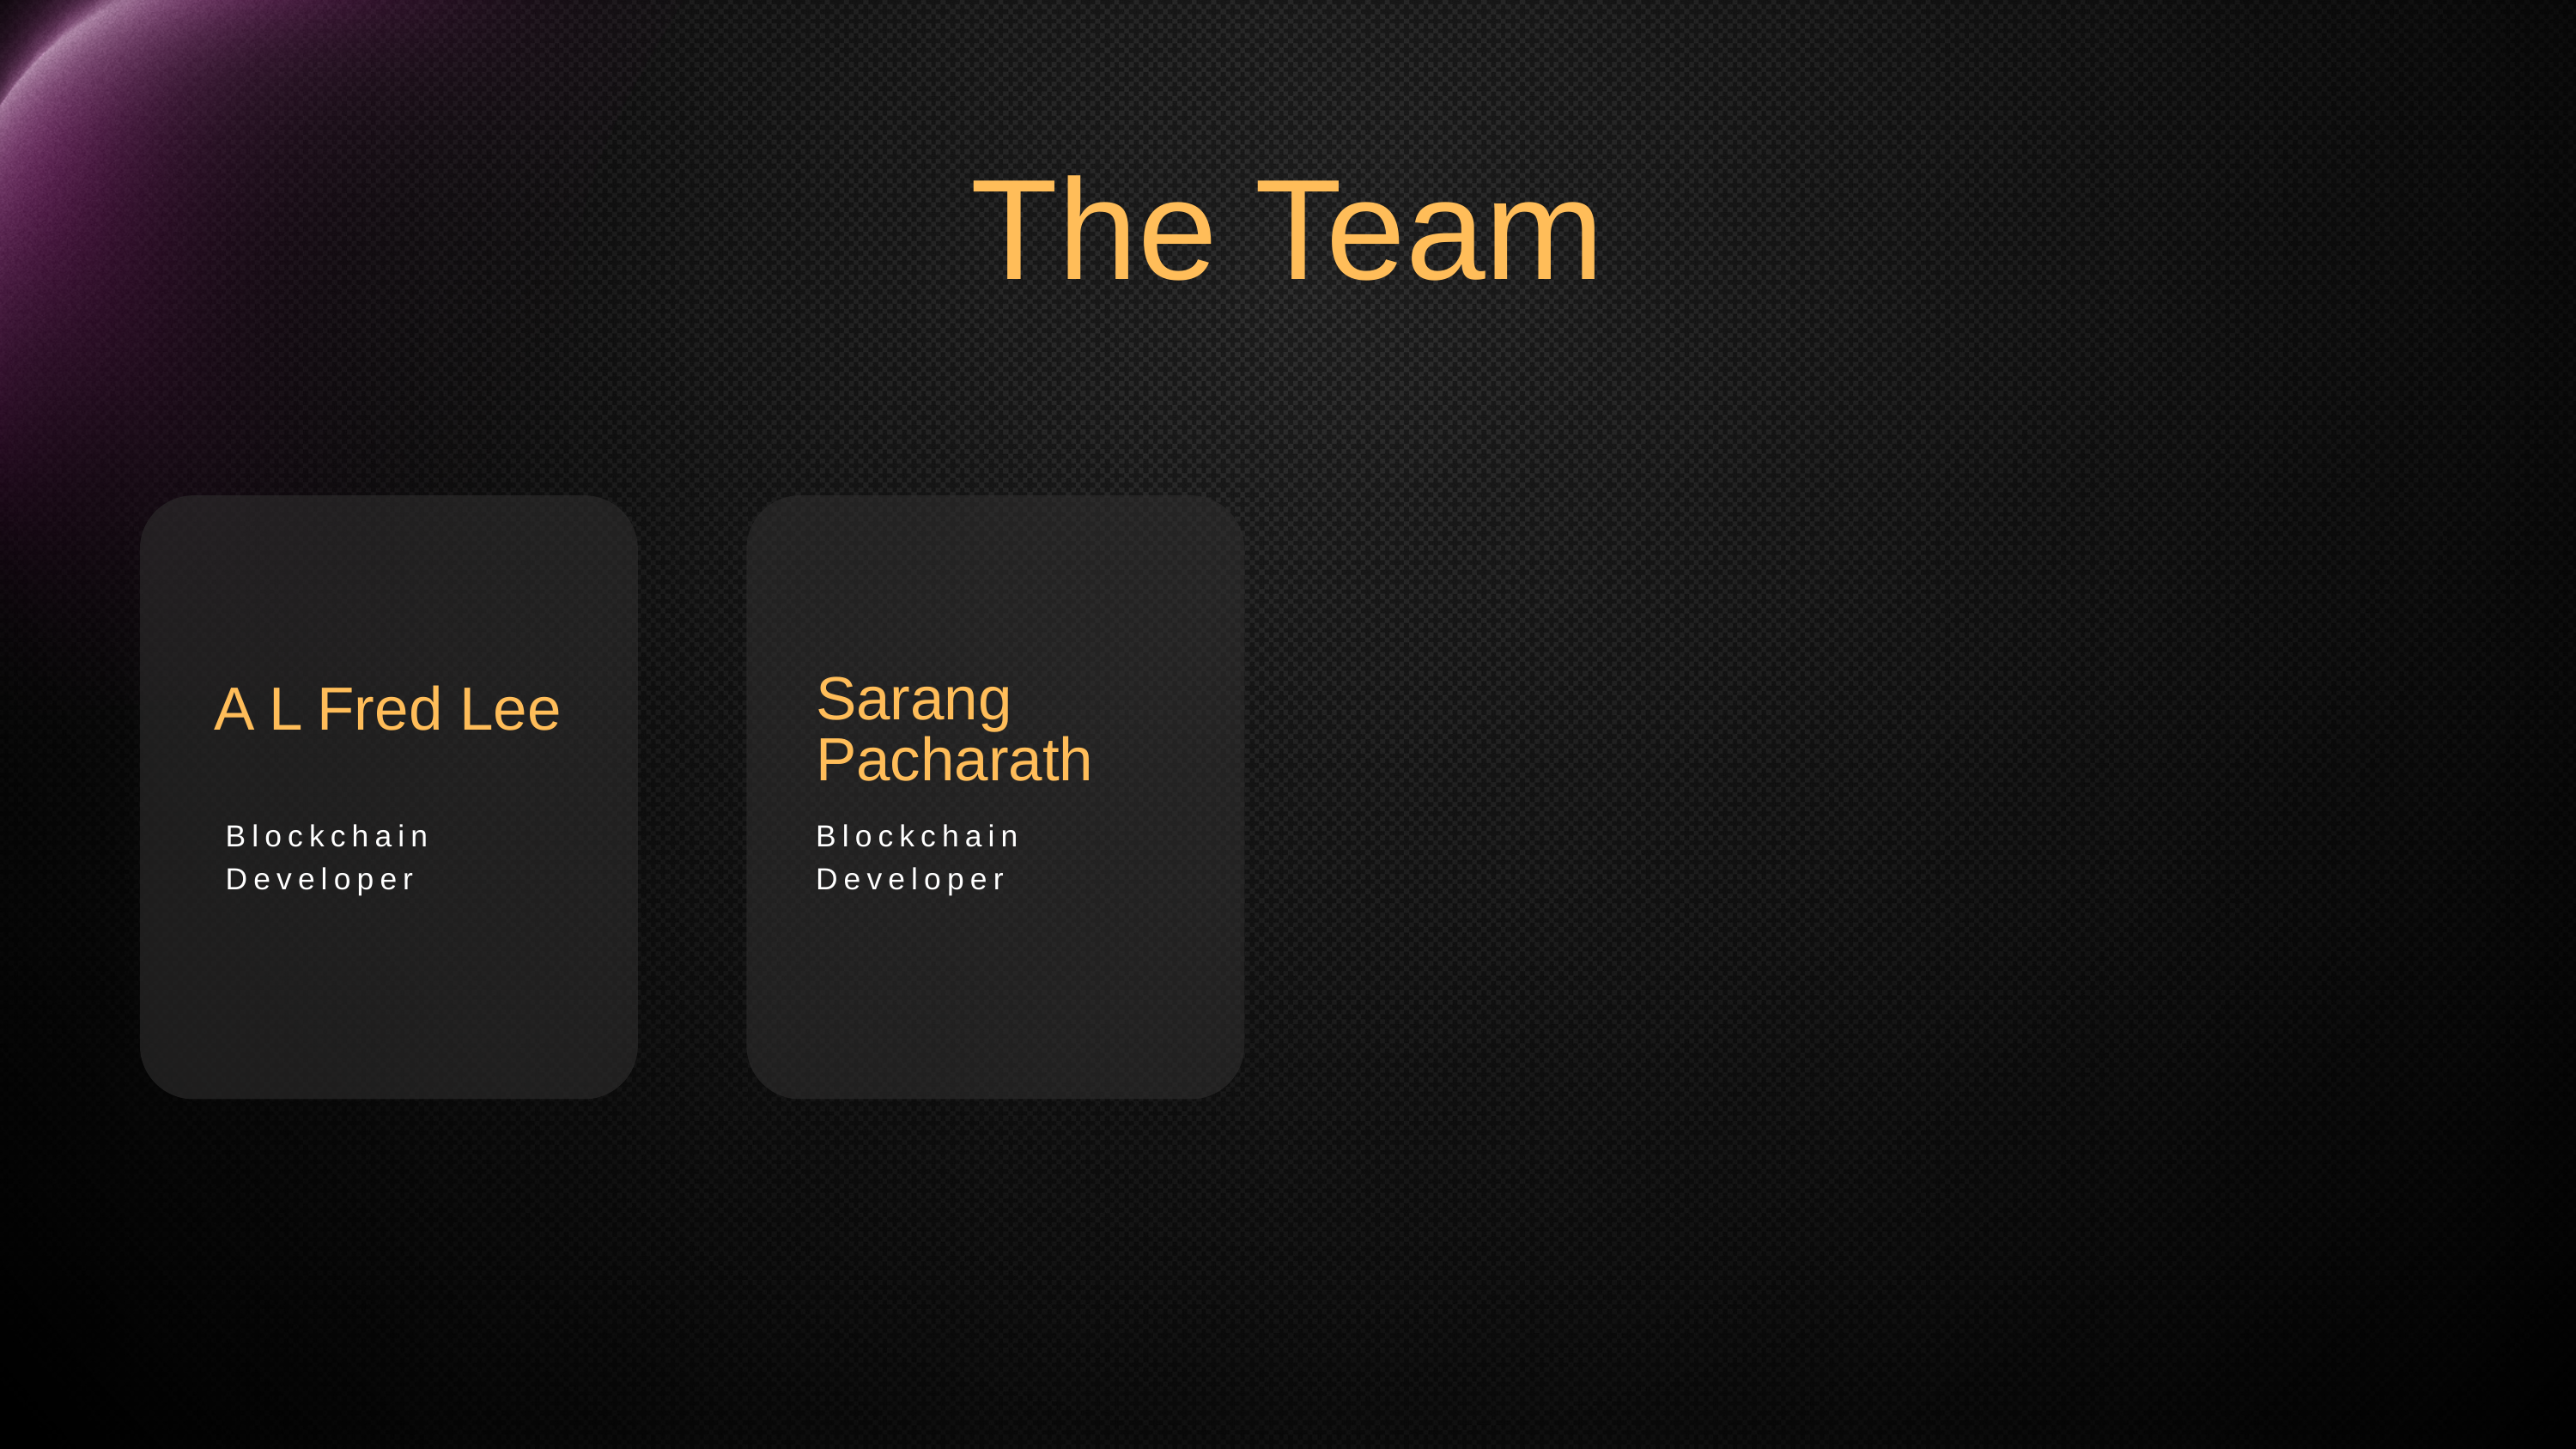

The Team

Sarang Pacharath
A L Fred Lee
Blockchain Developer
Blockchain Developer